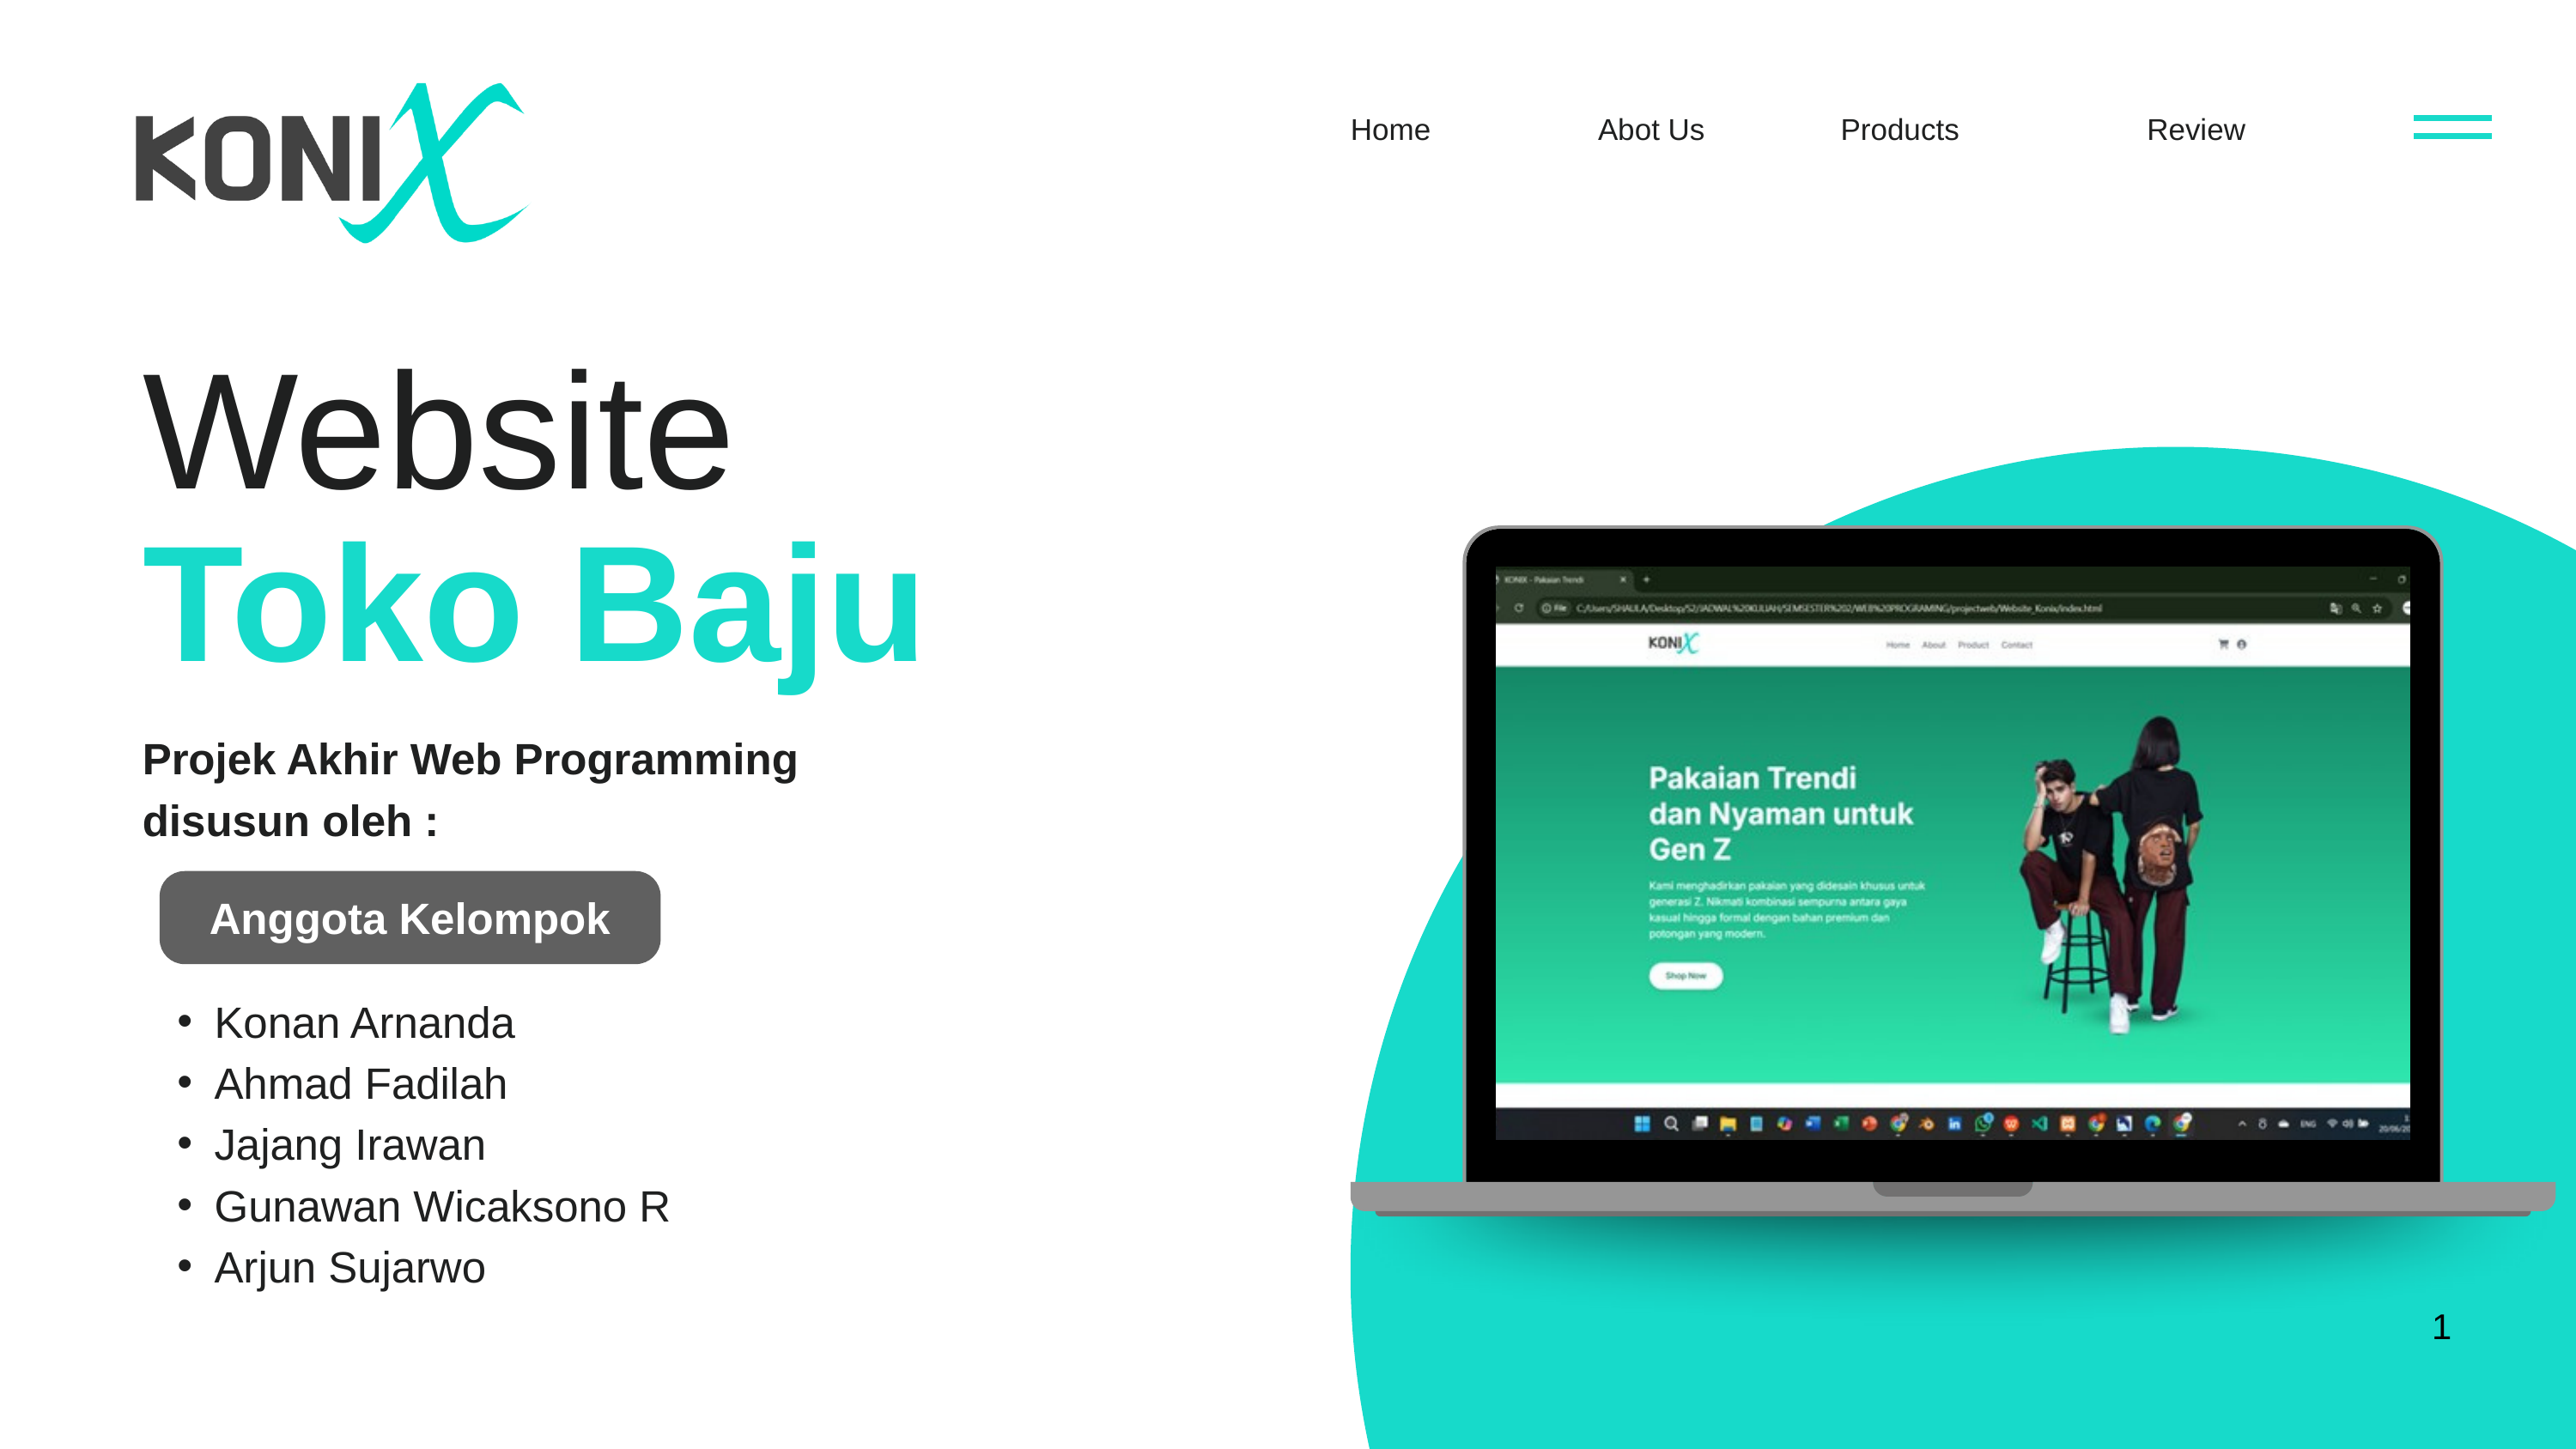

Home
Abot Us
Products
Review

Website

Toko Baju

Projek Akhir Web Programming
disusun oleh :

Anggota Kelompok
Konan Arnanda
Ahmad Fadilah
Jajang Irawan
Gunawan Wicaksono R
Arjun Sujarwo

1